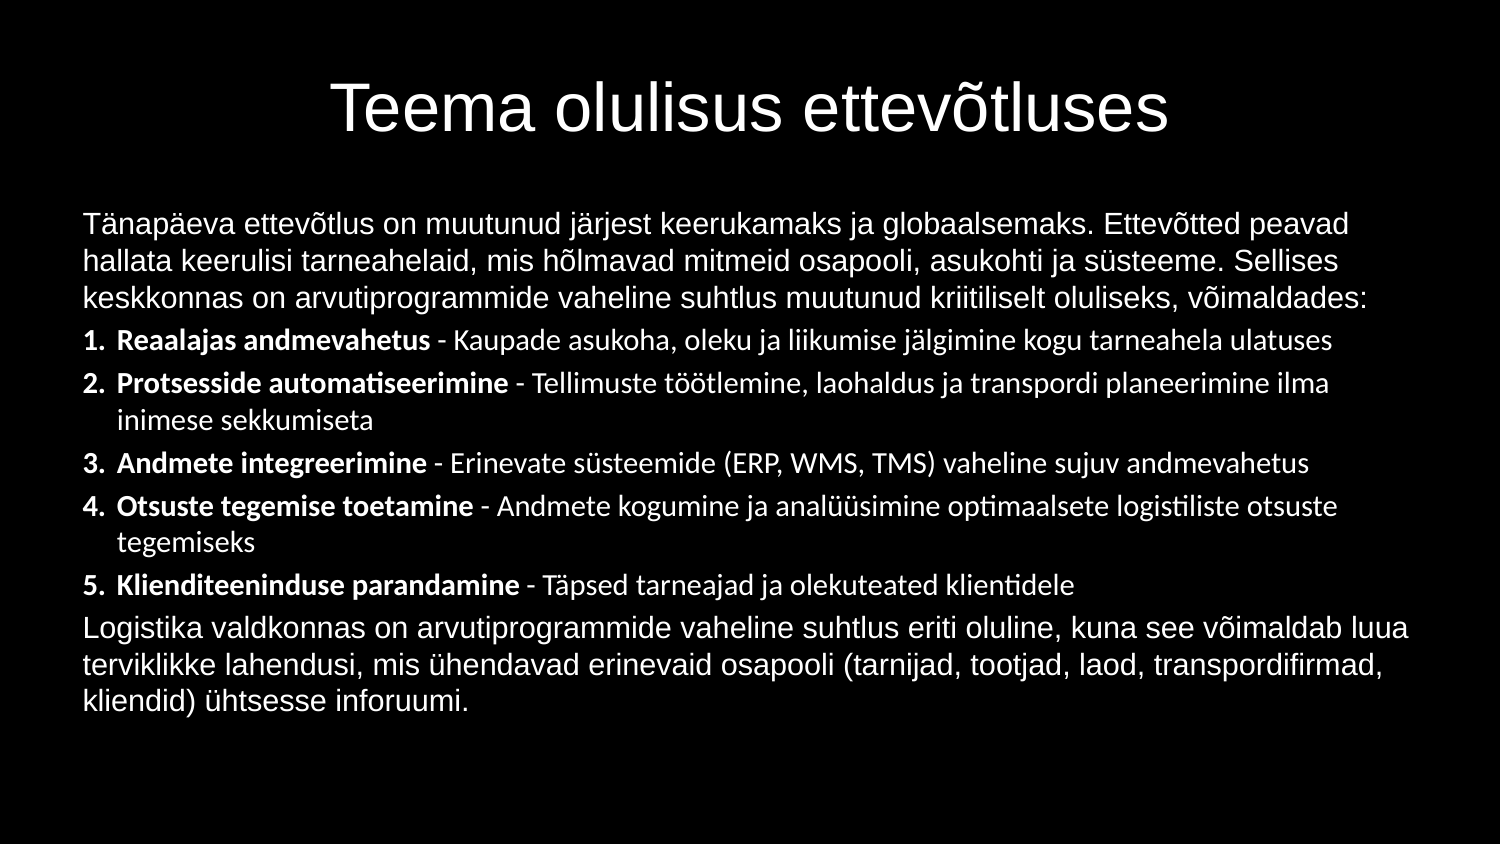

# Teema olulisus ettevõtluses
Tänapäeva ettevõtlus on muutunud järjest keerukamaks ja globaalsemaks. Ettevõtted peavad hallata keerulisi tarneahelaid, mis hõlmavad mitmeid osapooli, asukohti ja süsteeme. Sellises keskkonnas on arvutiprogrammide vaheline suhtlus muutunud kriitiliselt oluliseks, võimaldades:
Reaalajas andmevahetus - Kaupade asukoha, oleku ja liikumise jälgimine kogu tarneahela ulatuses
Protsesside automatiseerimine - Tellimuste töötlemine, laohaldus ja transpordi planeerimine ilma inimese sekkumiseta
Andmete integreerimine - Erinevate süsteemide (ERP, WMS, TMS) vaheline sujuv andmevahetus
Otsuste tegemise toetamine - Andmete kogumine ja analüüsimine optimaalsete logistiliste otsuste tegemiseks
Klienditeeninduse parandamine - Täpsed tarneajad ja olekuteated klientidele
Logistika valdkonnas on arvutiprogrammide vaheline suhtlus eriti oluline, kuna see võimaldab luua terviklikke lahendusi, mis ühendavad erinevaid osapooli (tarnijad, tootjad, laod, transpordifirmad, kliendid) ühtsesse inforuumi.